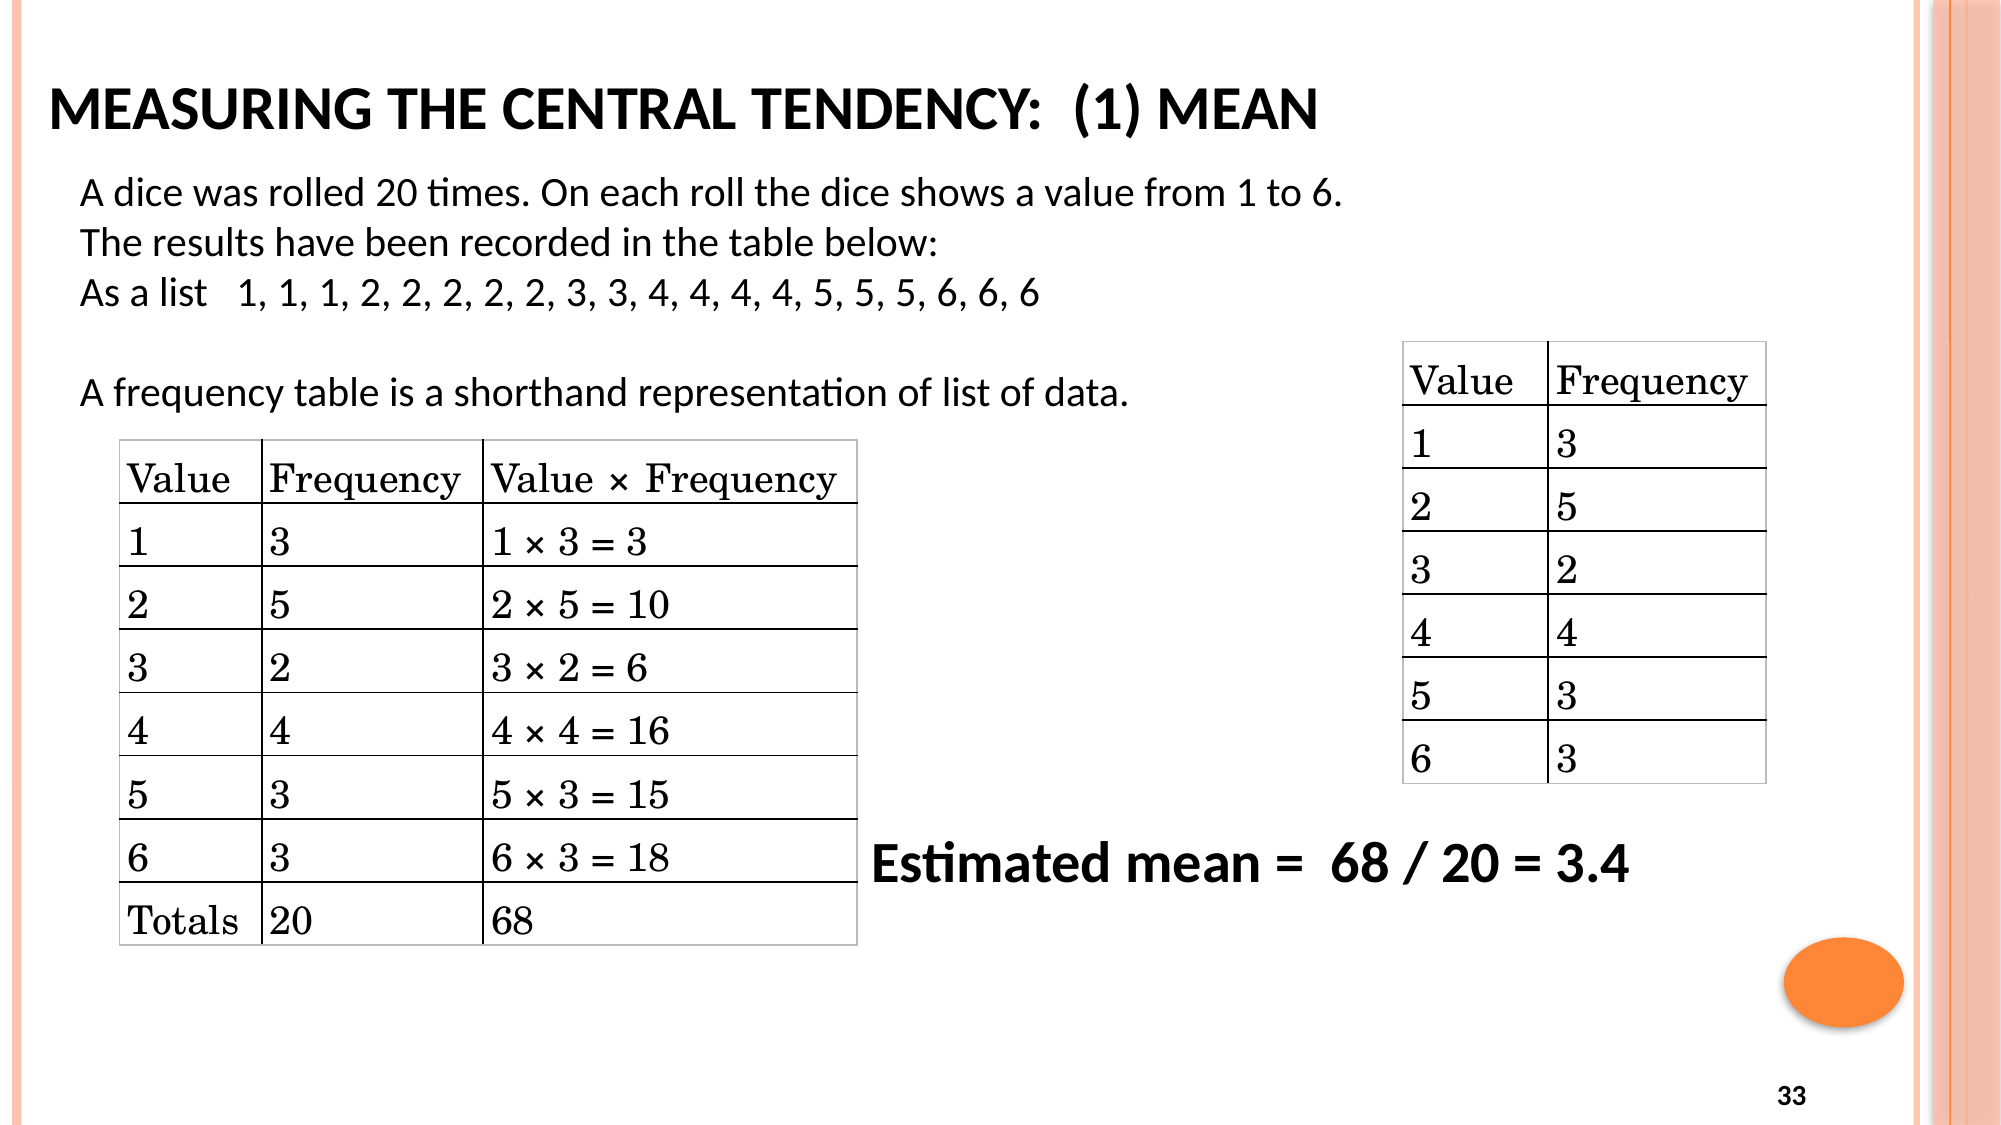

# Measuring the Central Tendency:  (1) Mean
A dice was rolled 20 times. On each roll the dice shows a value from 1 to 6.
The results have been recorded in the table below:
As a list   1, 1, 1, 2, 2, 2, 2, 2, 3, 3, 4, 4, 4, 4, 5, 5, 5, 6, 6, 6

A frequency table is a shorthand representation of list of data.

| Value | Frequency |
| --- | --- |
| 1 | 3 |
| 2 | 5 |
| 3 | 2 |
| 4 | 4 |
| 5 | 3 |
| 6 | 3 |
| Value | Frequency | Value × Frequency |
| --- | --- | --- |
| 1 | 3 | 1 × 3 = 3 |
| 2 | 5 | 2 × 5 = 10 |
| 3 | 2 | 3 × 2 = 6 |
| 4 | 4 | 4 × 4 = 16 |
| 5 | 3 | 5 × 3 = 15 |
| 6 | 3 | 6 × 3 = 18 |
| Totals | 20 | 68 |
Estimated mean =  68 / 20 = 3.4
33